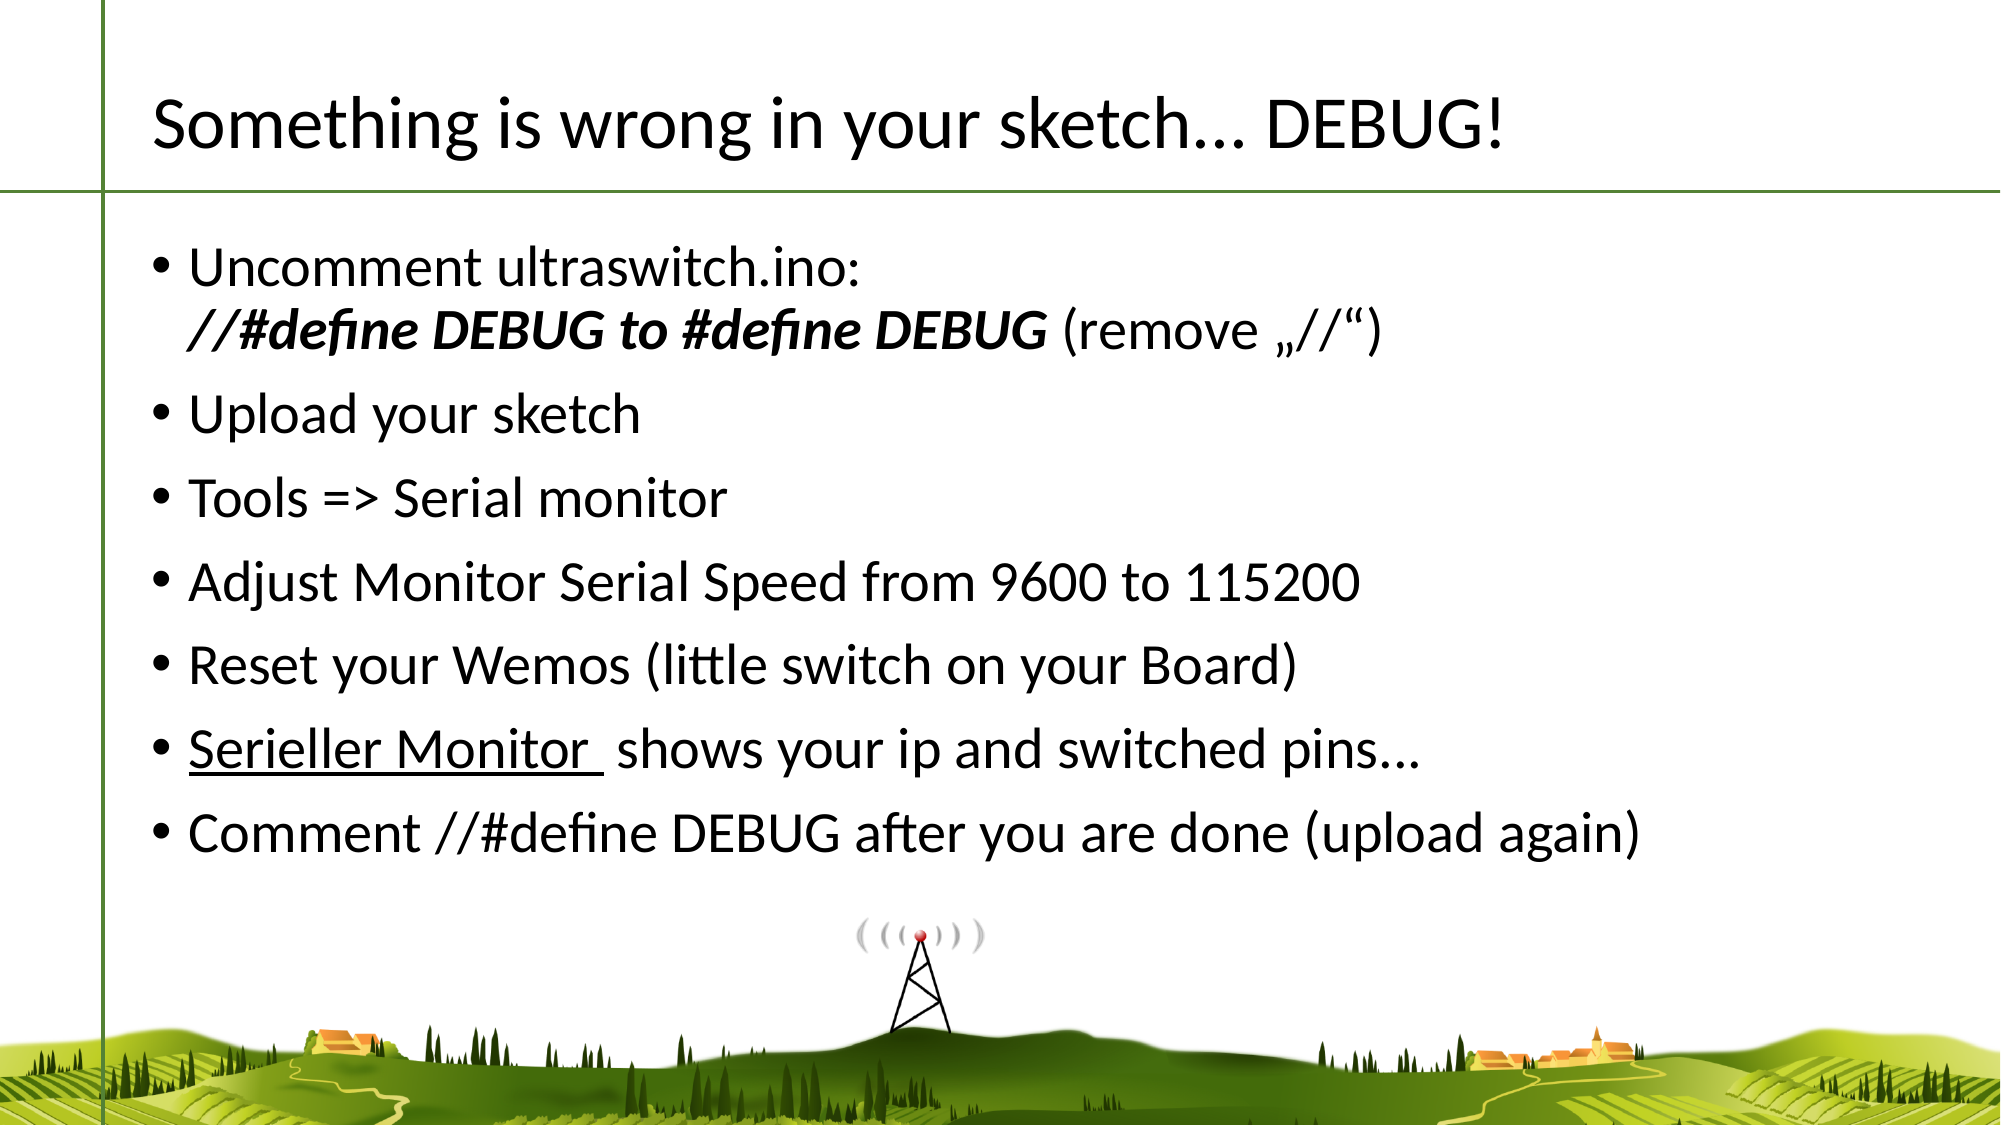

# Something is wrong in your sketch... DEBUG!
Uncomment ultraswitch.ino:
//#define DEBUG to #define DEBUG (remove „//“)
Upload your sketch
Tools => Serial monitor
Adjust Monitor Serial Speed from 9600 to 115200
Reset your Wemos (little switch on your Board)
Serieller Monitor  shows your ip and switched pins...
Comment //#define DEBUG after you are done (upload again)